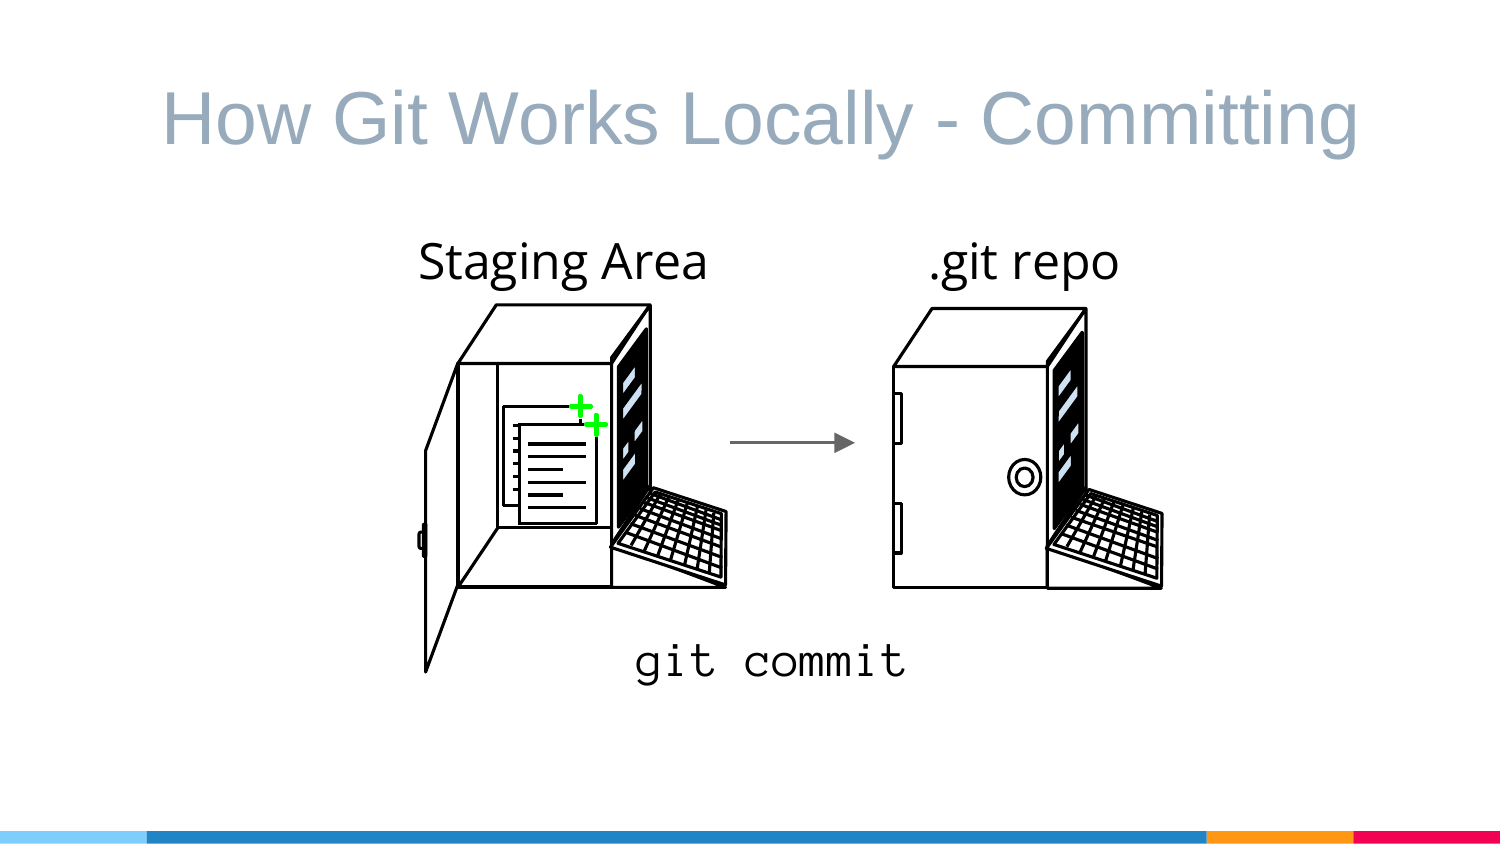

# How Git Works Locally - Committing
Staging Area

.git repo

git commit